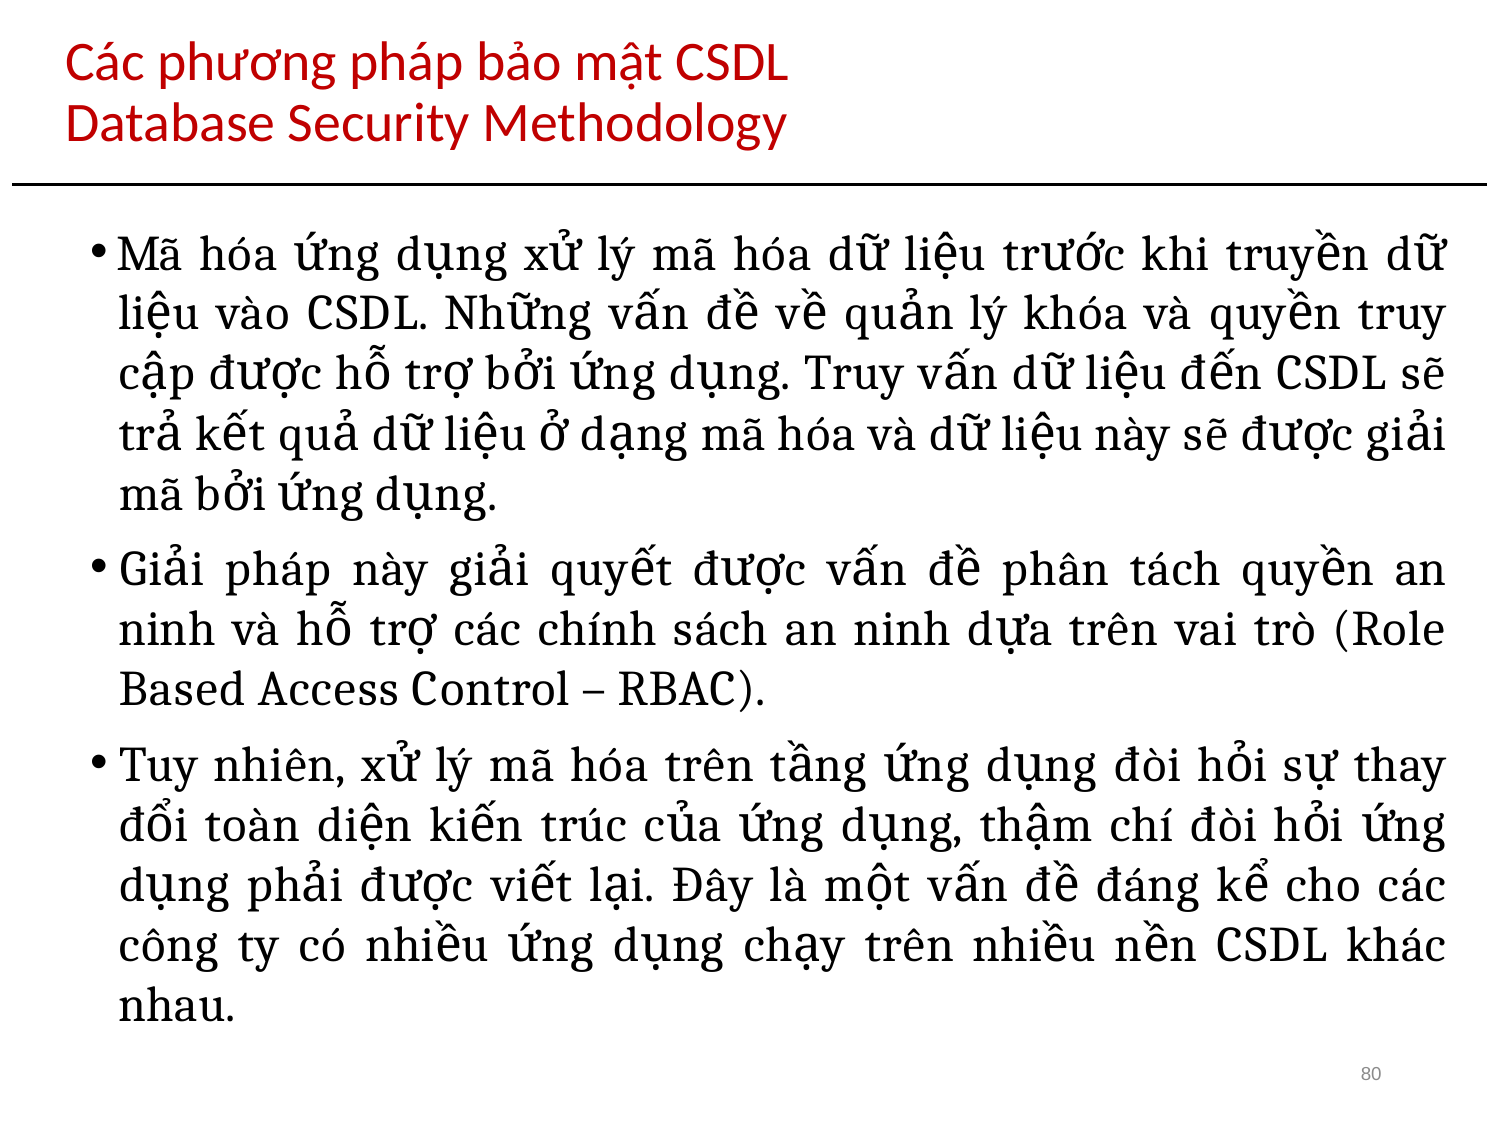

# Các phương pháp bảo mật CSDL Database Security Methodology
Mã hóa ứng dụng xử lý mã hóa dữ liệu trước khi truyền dữ liệu vào CSDL. Những vấn đề về quản lý khóa và quyền truy cập được hỗ trợ bởi ứng dụng. Truy vấn dữ liệu đến CSDL sẽ trả kết quả dữ liệu ở dạng mã hóa và dữ liệu này sẽ được giải mã bởi ứng dụng.
Giải pháp này giải quyết được vấn đề phân tách quyền an ninh và hỗ trợ các chính sách an ninh dựa trên vai trò (Role Based Access Control – RBAC).
Tuy nhiên, xử lý mã hóa trên tầng ứng dụng đòi hỏi sự thay đổi toàn diện kiến trúc của ứng dụng, thậm chí đòi hỏi ứng dụng phải được viết lại. Đây là một vấn đề đáng kể cho các công ty có nhiều ứng dụng chạy trên nhiều nền CSDL khác nhau.
80